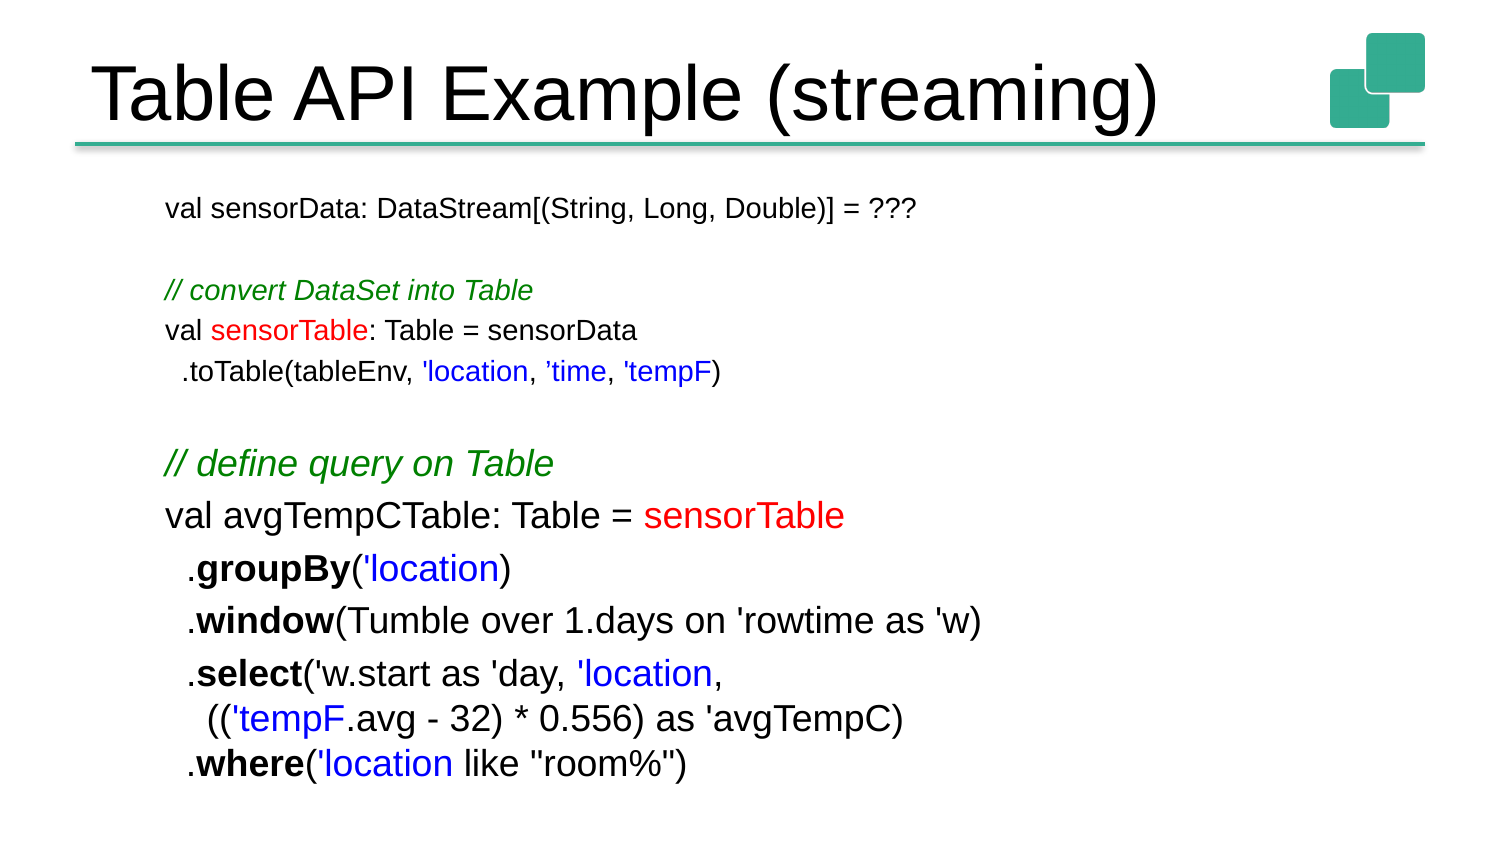

# Table API Example (streaming)
val sensorData: DataStream[(String, Long, Double)] = ???

// convert DataSet into Table
val sensorTable: Table = sensorData
  .toTable(tableEnv, 'location, ’time, 'tempF)

// define query on Table
val avgTempCTable: Table = sensorTable
  .groupBy('location)
  .window(Tumble over 1.days on 'rowtime as 'w)
  .select('w.start as 'day, 'location,
    (('tempF.avg - 32) * 0.556) as 'avgTempC)
  .where('location like "room%")